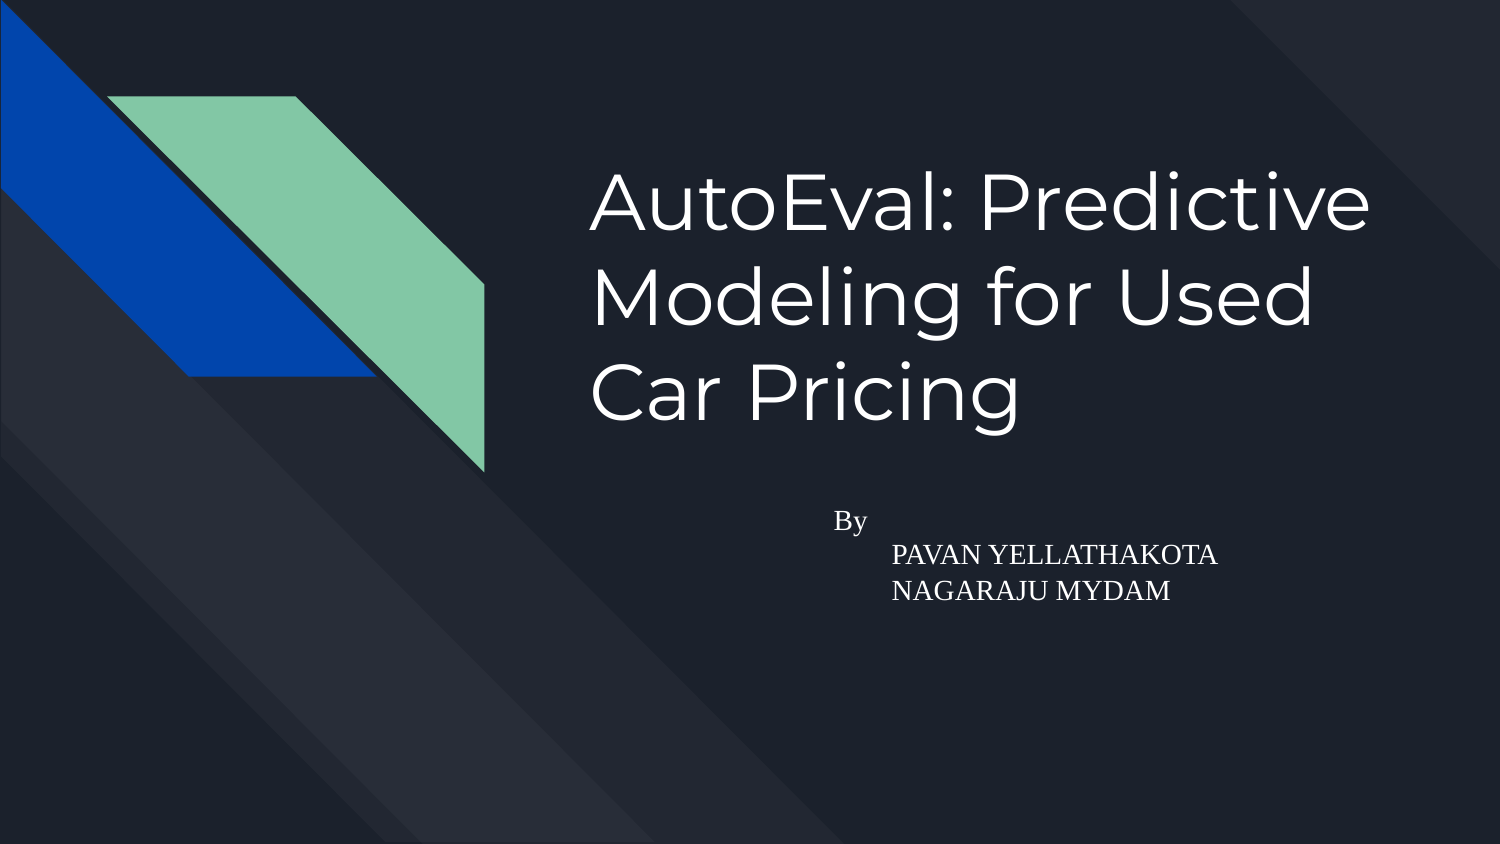

# AutoEval: Predictive Modeling for Used Car Pricing
By
        PAVAN YELLATHAKOTA
        NAGARAJU MYDAM